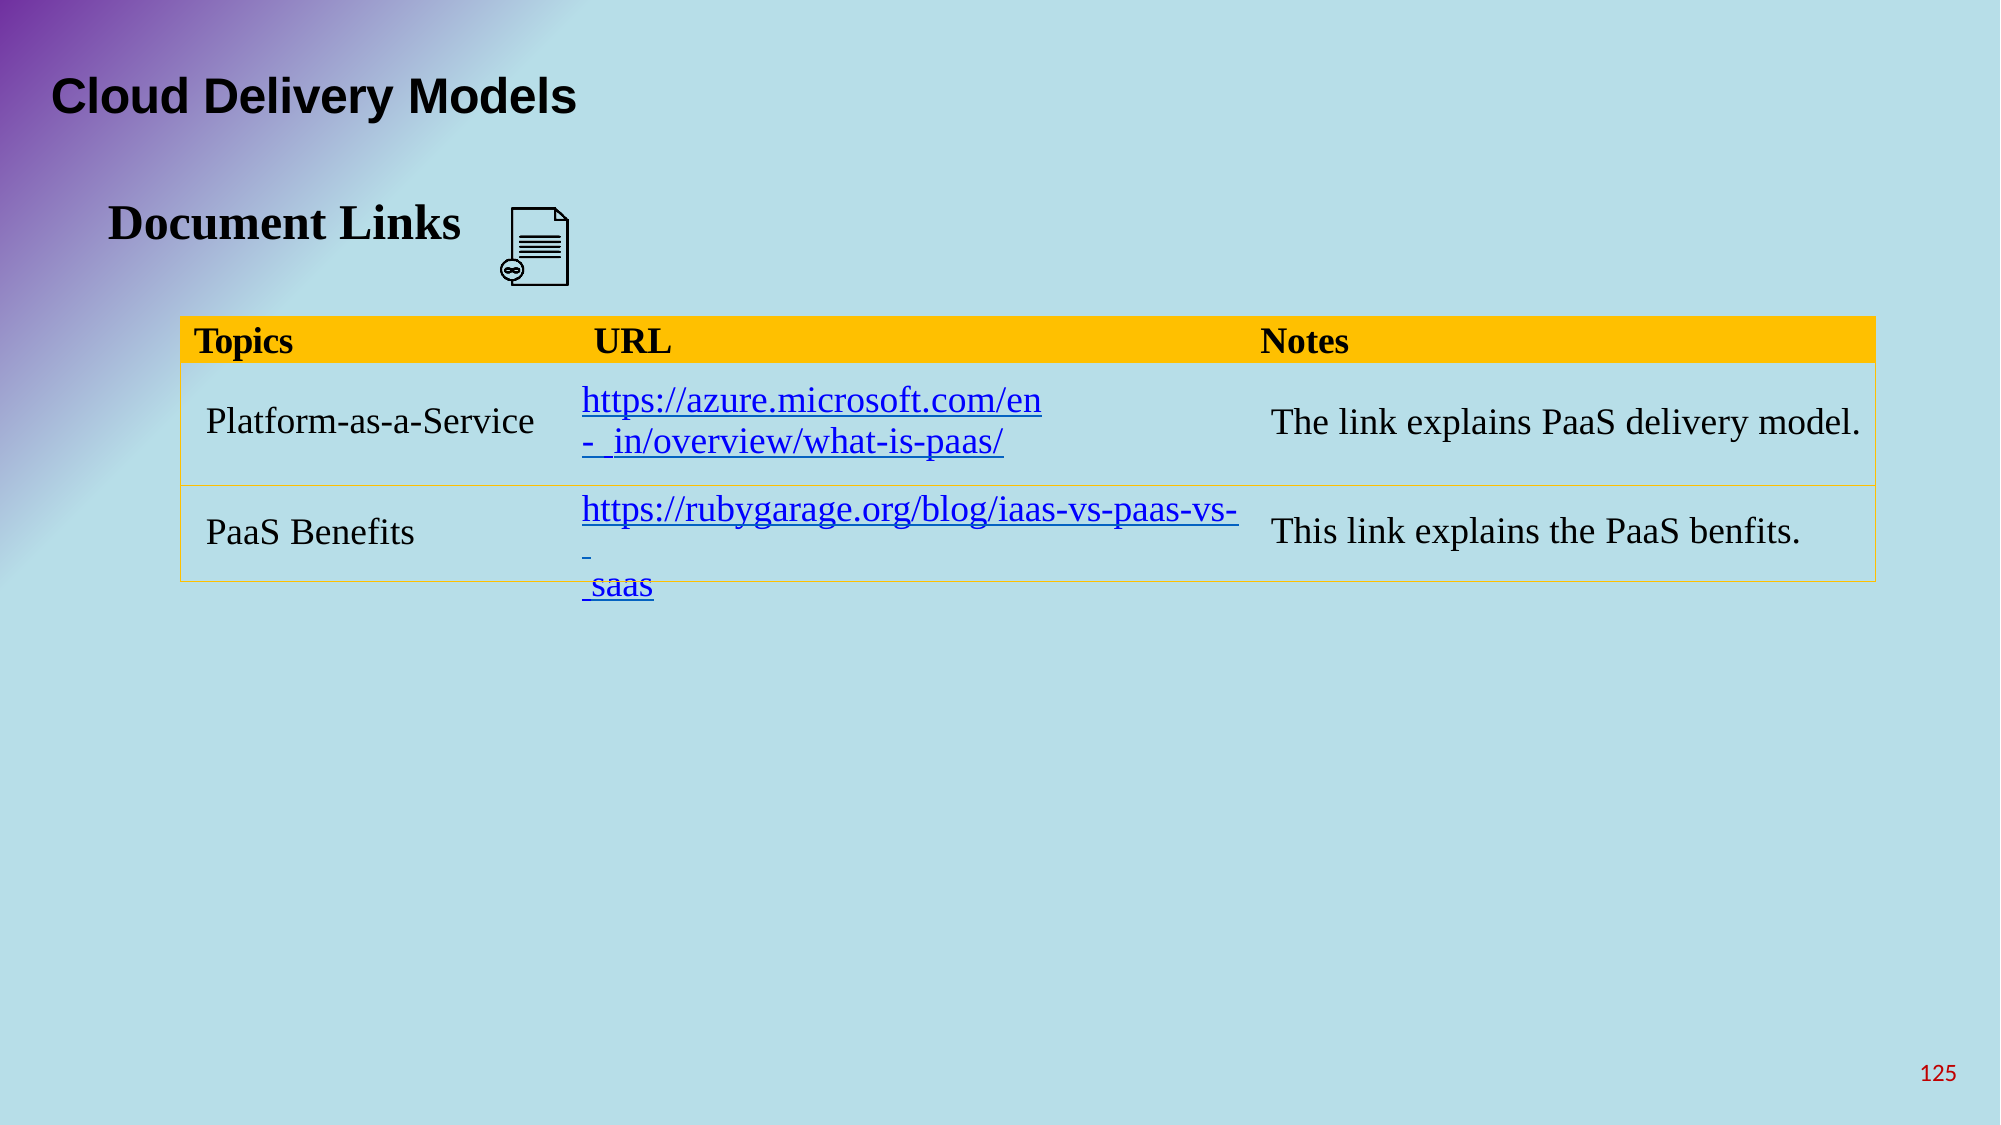

# Cloud Delivery Models
Document Links

| Topics | URL | Notes |
| --- | --- | --- |
| Platform-as-a-Service | https://azure.microsoft.com/en- in/overview/what-is-paas/ | The link explains PaaS delivery model. |
| PaaS Benefits | https://rubygarage.org/blog/iaas-vs-paas-vs- saas | This link explains the PaaS benfits. |
125